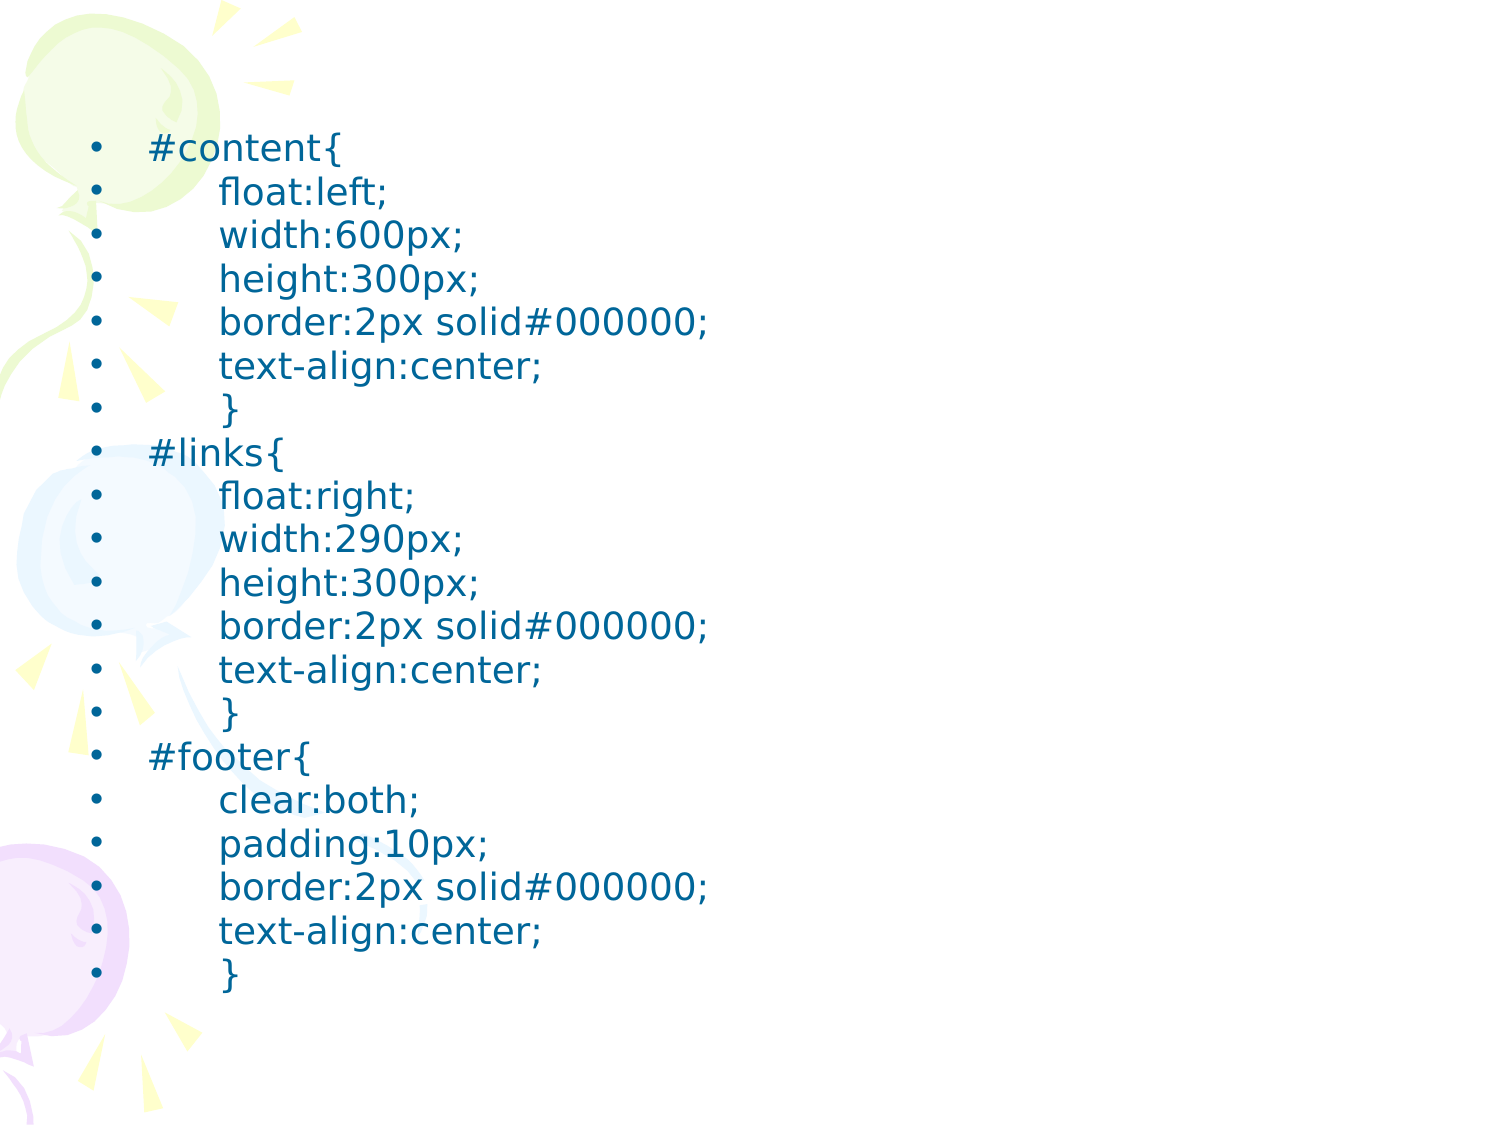

#content{
      float:left;
      width:600px;
      height:300px;
      border:2px solid#000000;
      text-align:center;
      }
#links{
      float:right;
      width:290px;
      height:300px;
      border:2px solid#000000;
      text-align:center;
      }
#footer{
      clear:both;
      padding:10px;
      border:2px solid#000000;
      text-align:center;
      }